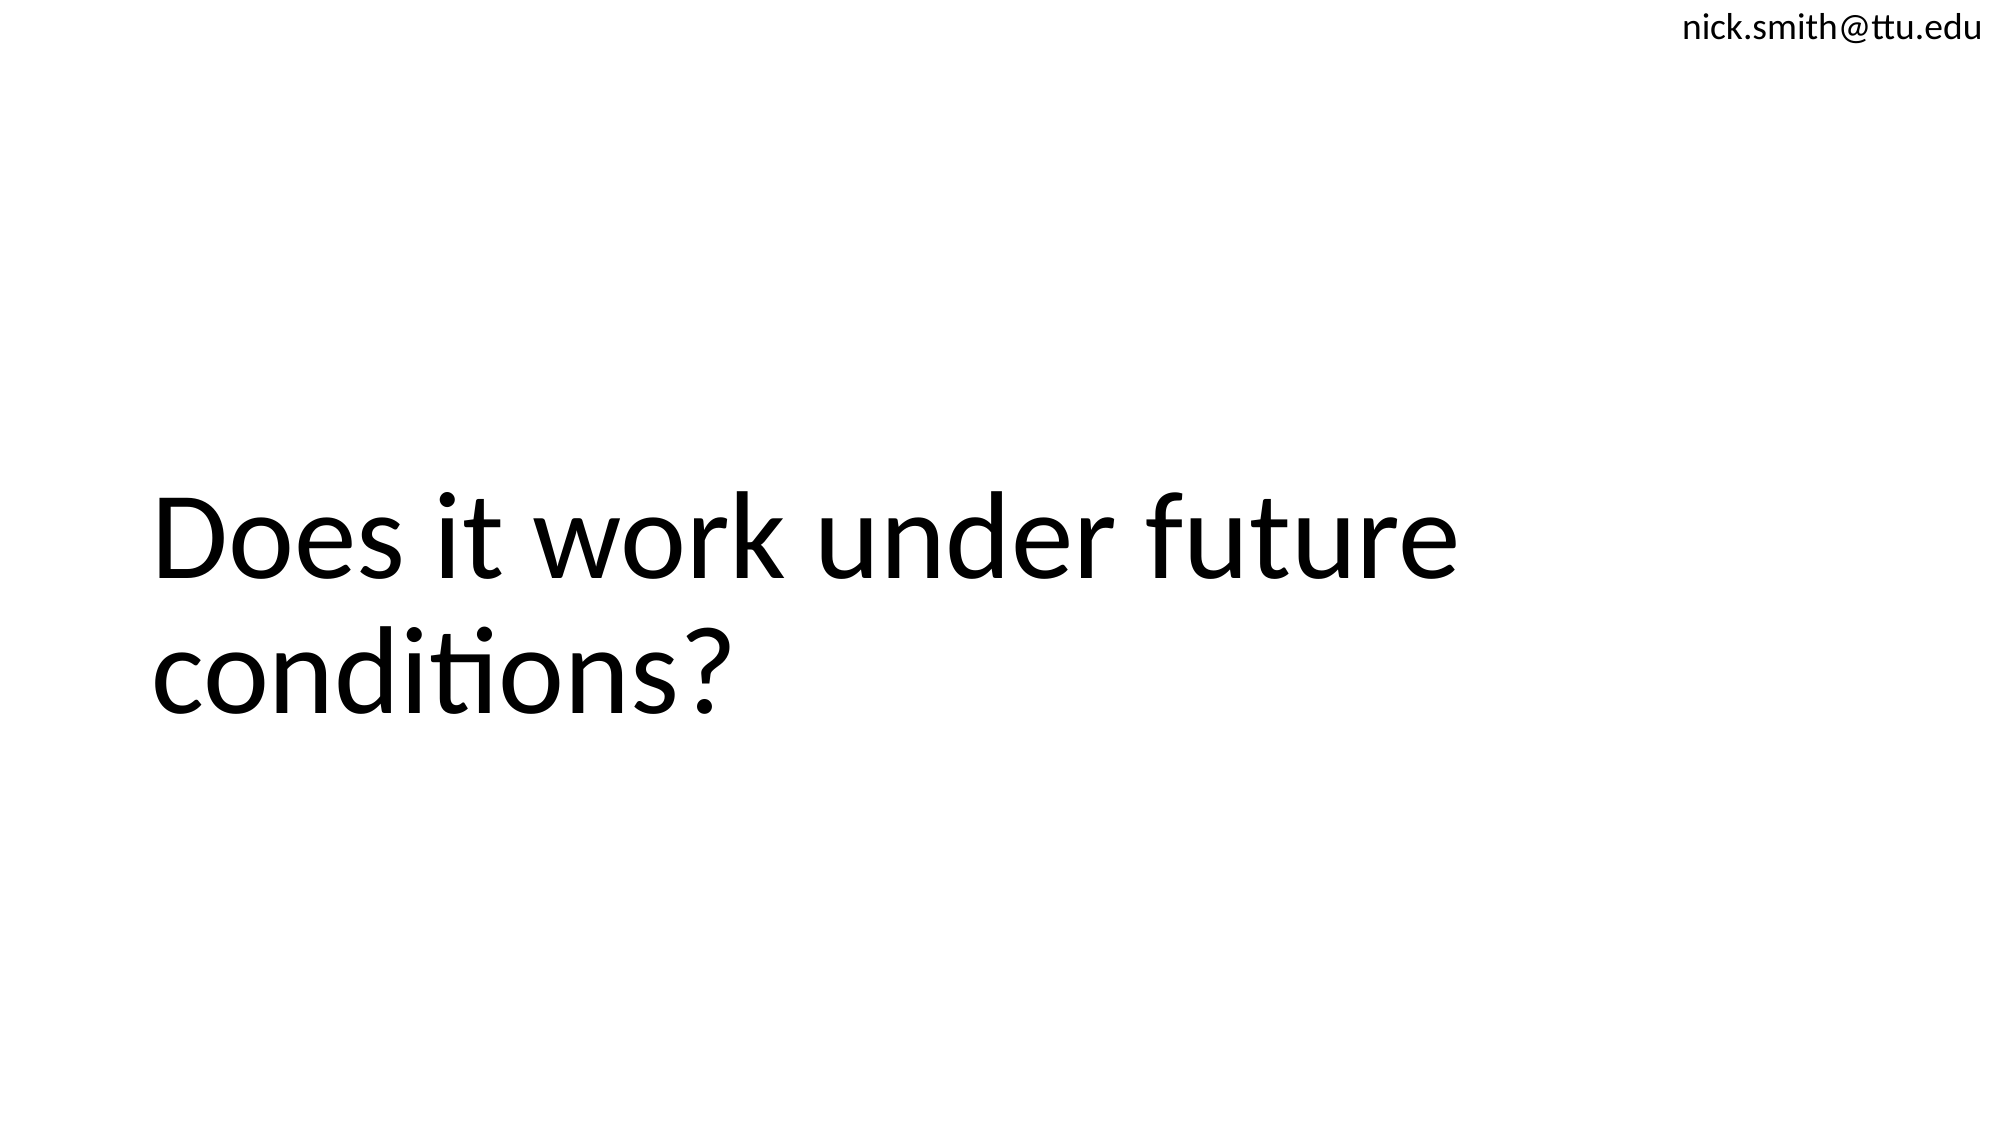

nick.smith@ttu.edu
# Does it work under future conditions?